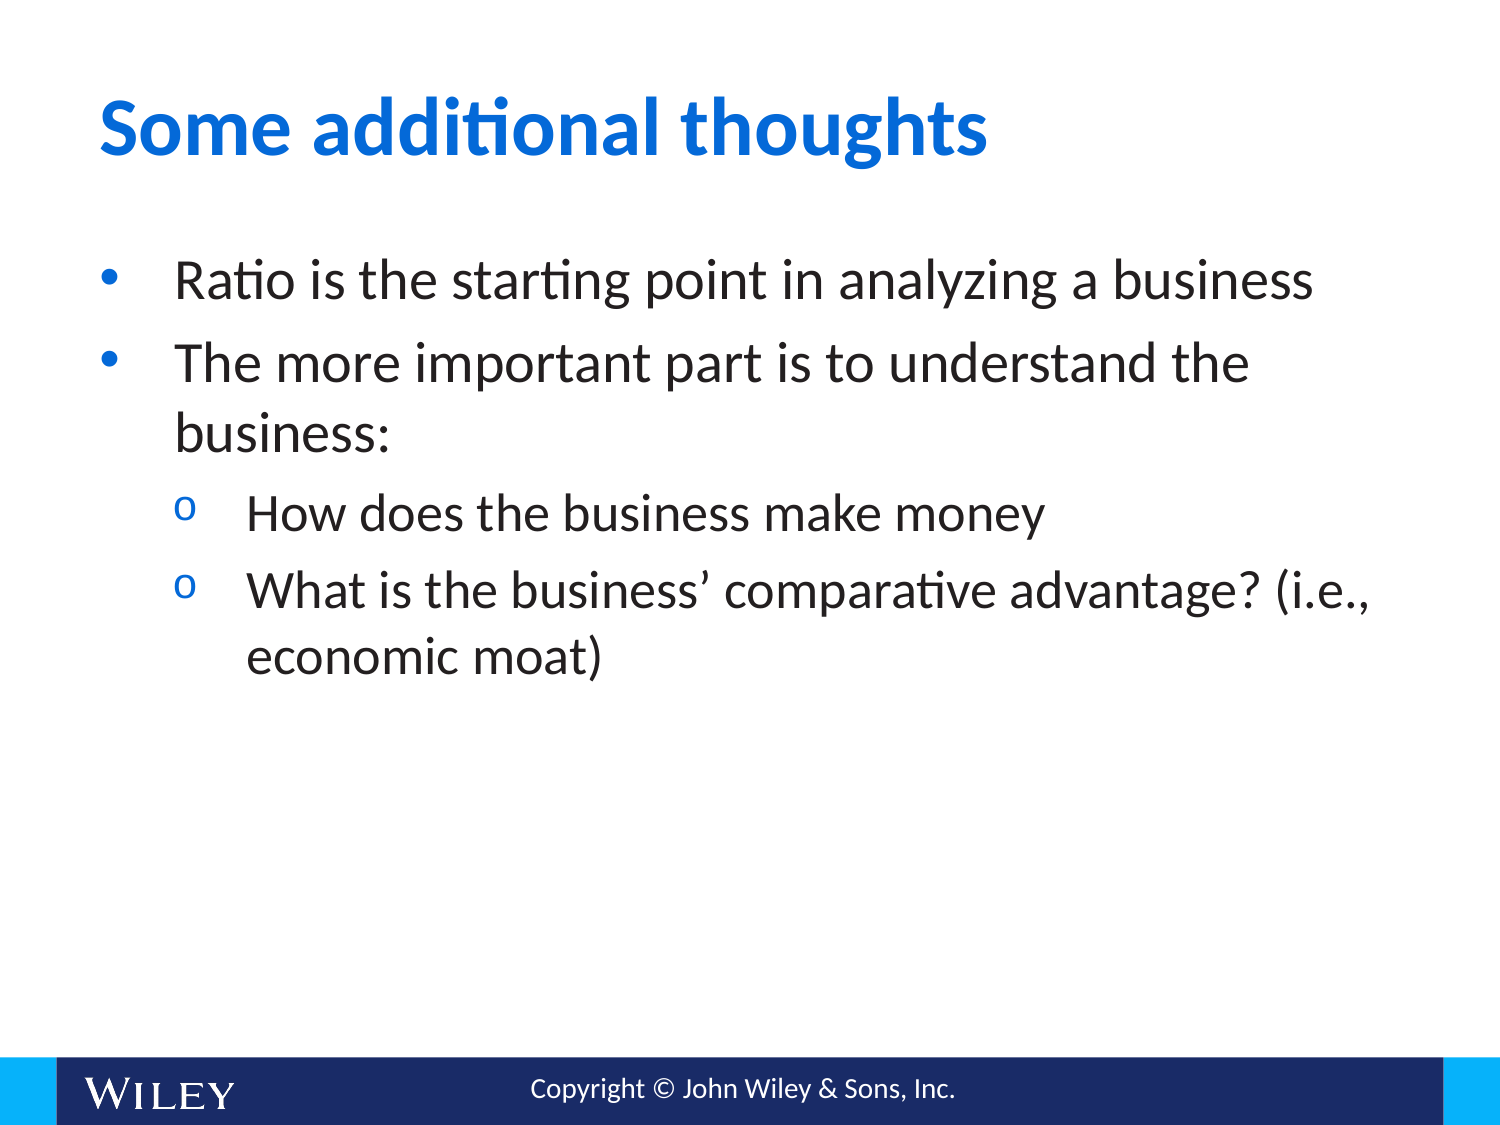

# Some additional thoughts
Ratio is the starting point in analyzing a business
The more important part is to understand the business:
How does the business make money
What is the business’ comparative advantage? (i.e., economic moat)